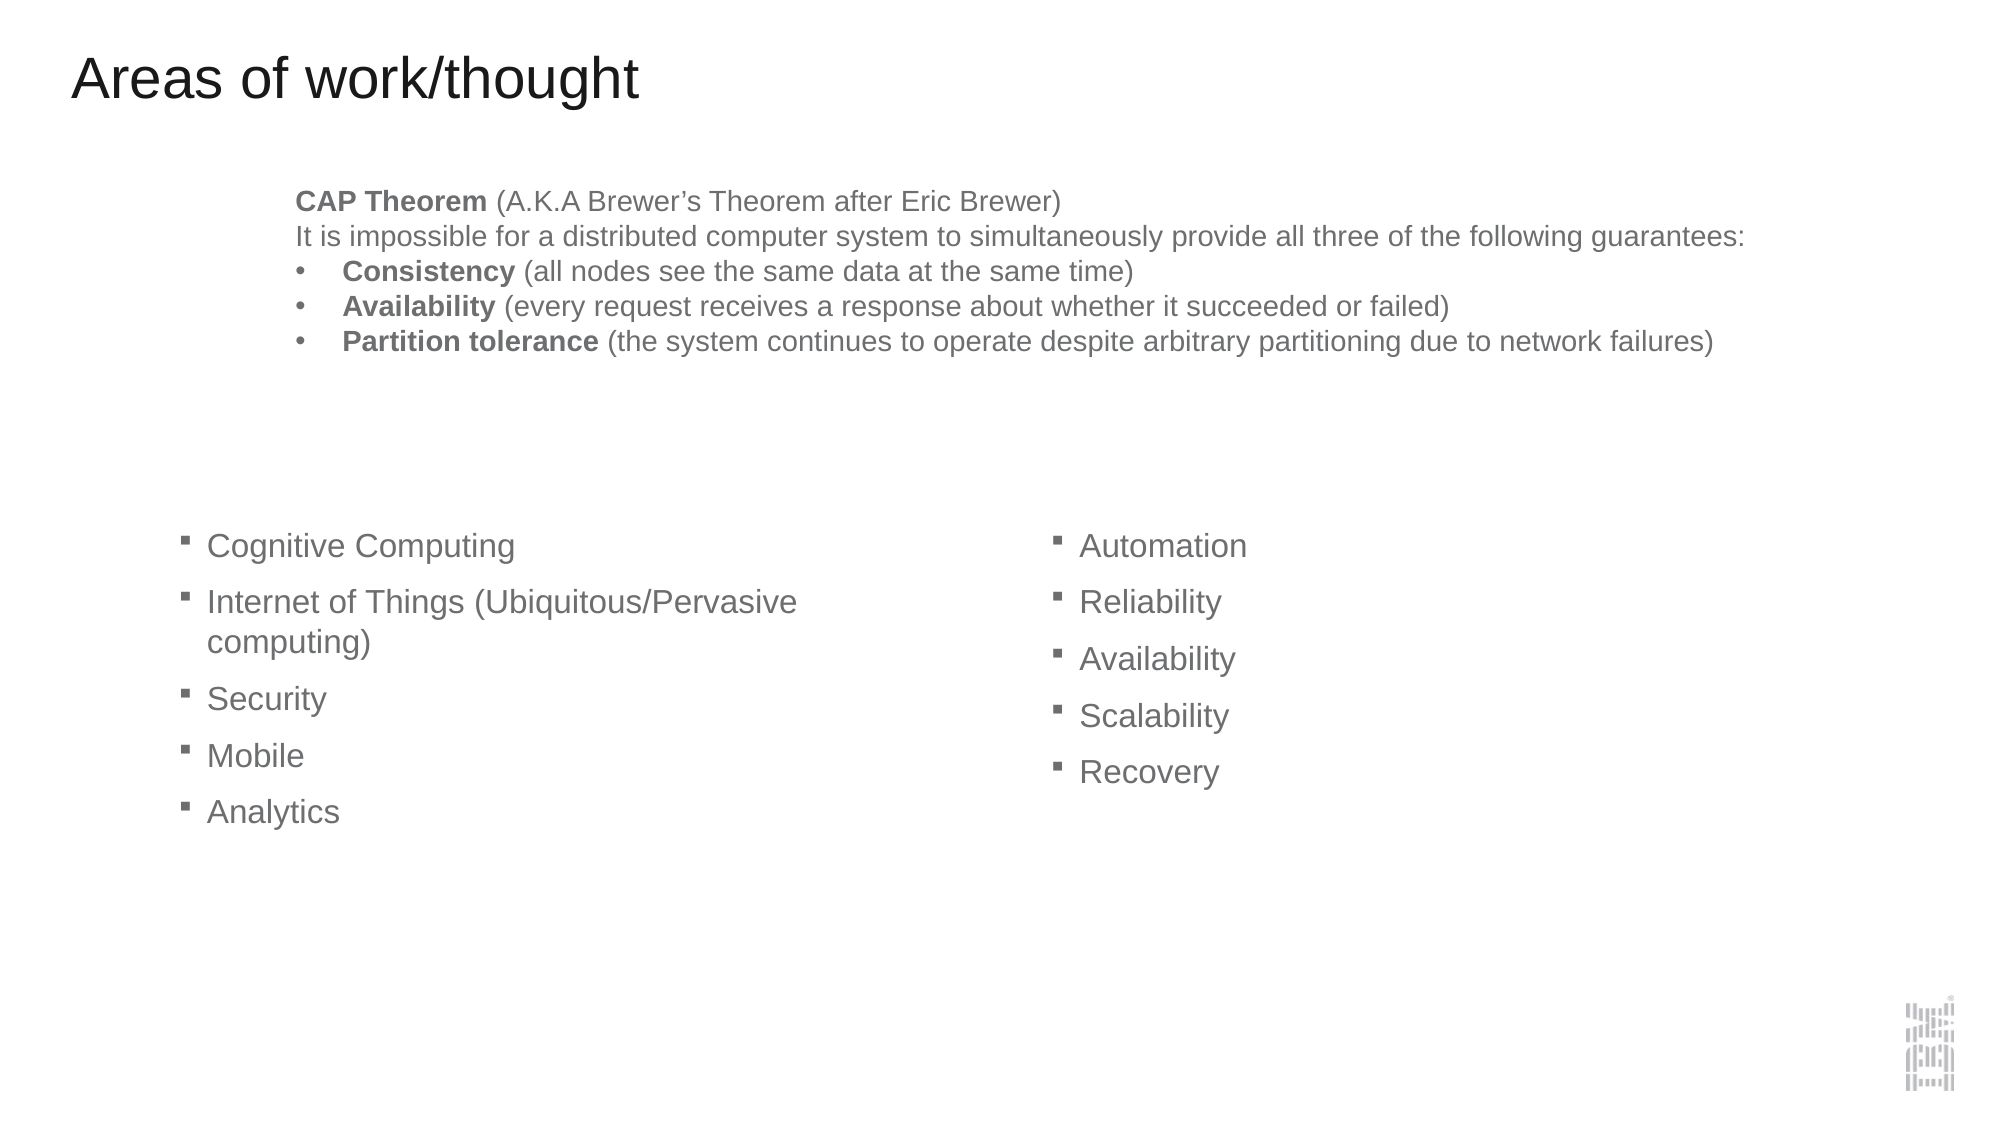

# Areas of work/thought
CAP Theorem (A.K.A Brewer’s Theorem after Eric Brewer)
It is impossible for a distributed computer system to simultaneously provide all three of the following guarantees:
Consistency (all nodes see the same data at the same time)
Availability (every request receives a response about whether it succeeded or failed)
Partition tolerance (the system continues to operate despite arbitrary partitioning due to network failures)
Automation
Reliability
Availability
Scalability
Recovery
Cognitive Computing
Internet of Things (Ubiquitous/Pervasive computing)
Security
Mobile
Analytics